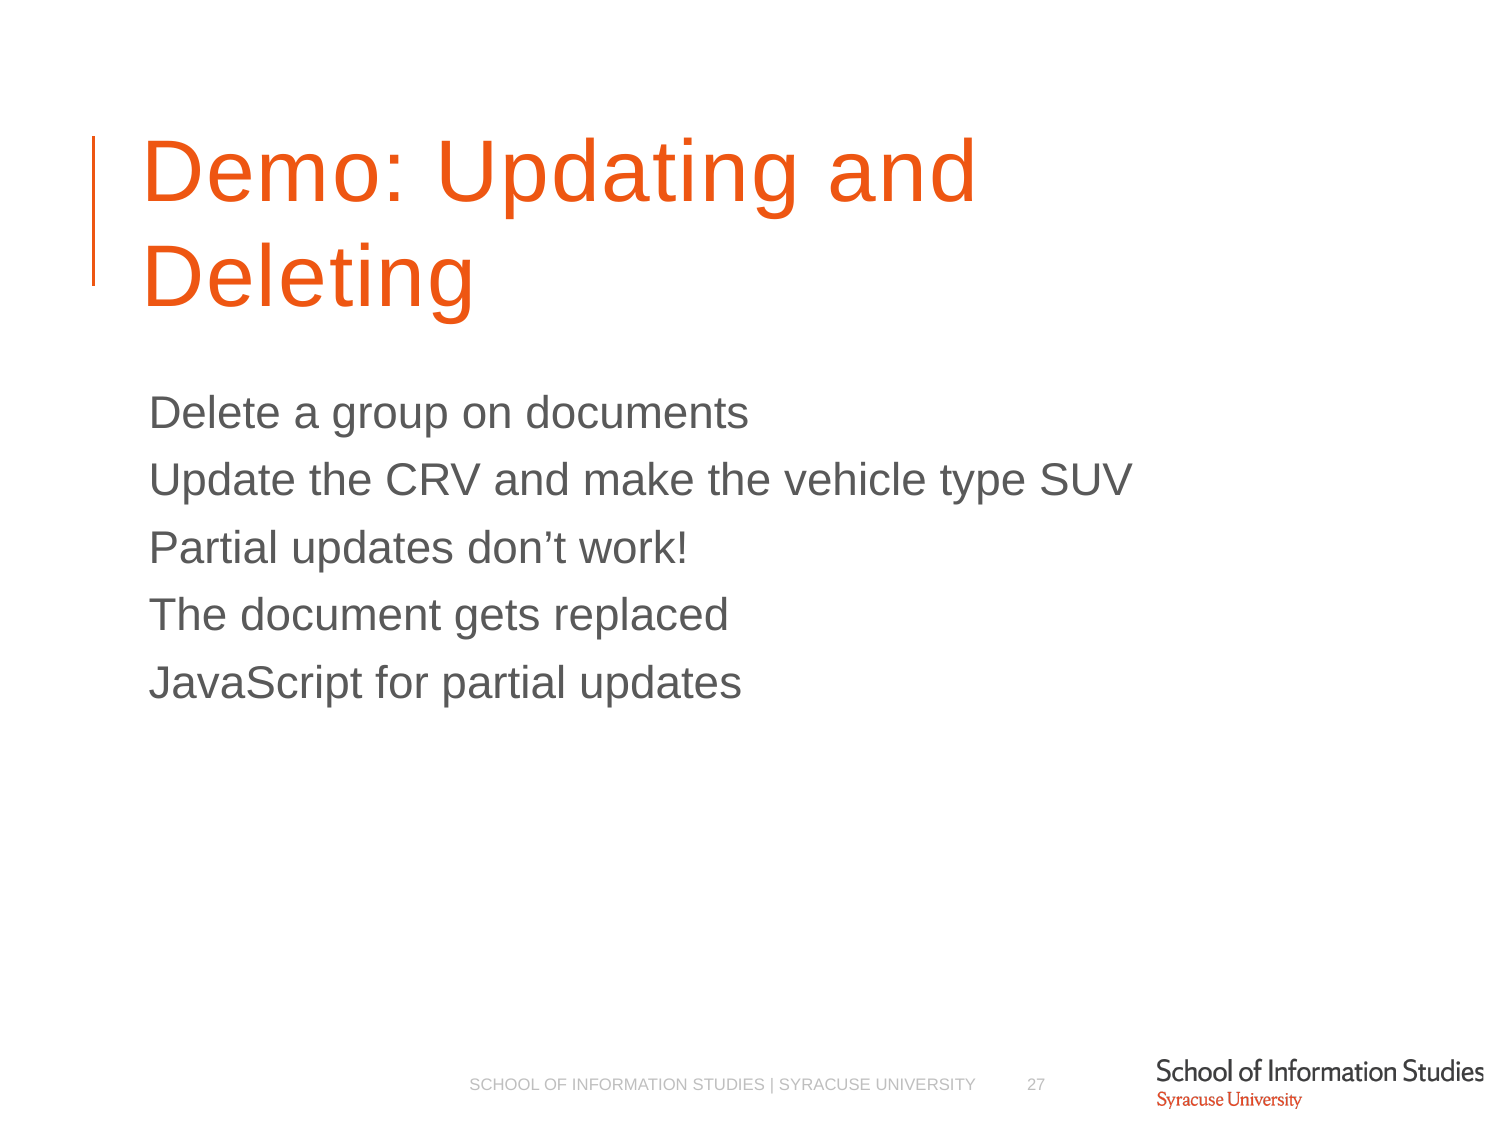

# Demo: Updating and Deleting
Delete a group on documents
Update the CRV and make the vehicle type SUV
Partial updates don’t work!
The document gets replaced
JavaScript for partial updates
School of Information Studies | Syracuse University
27